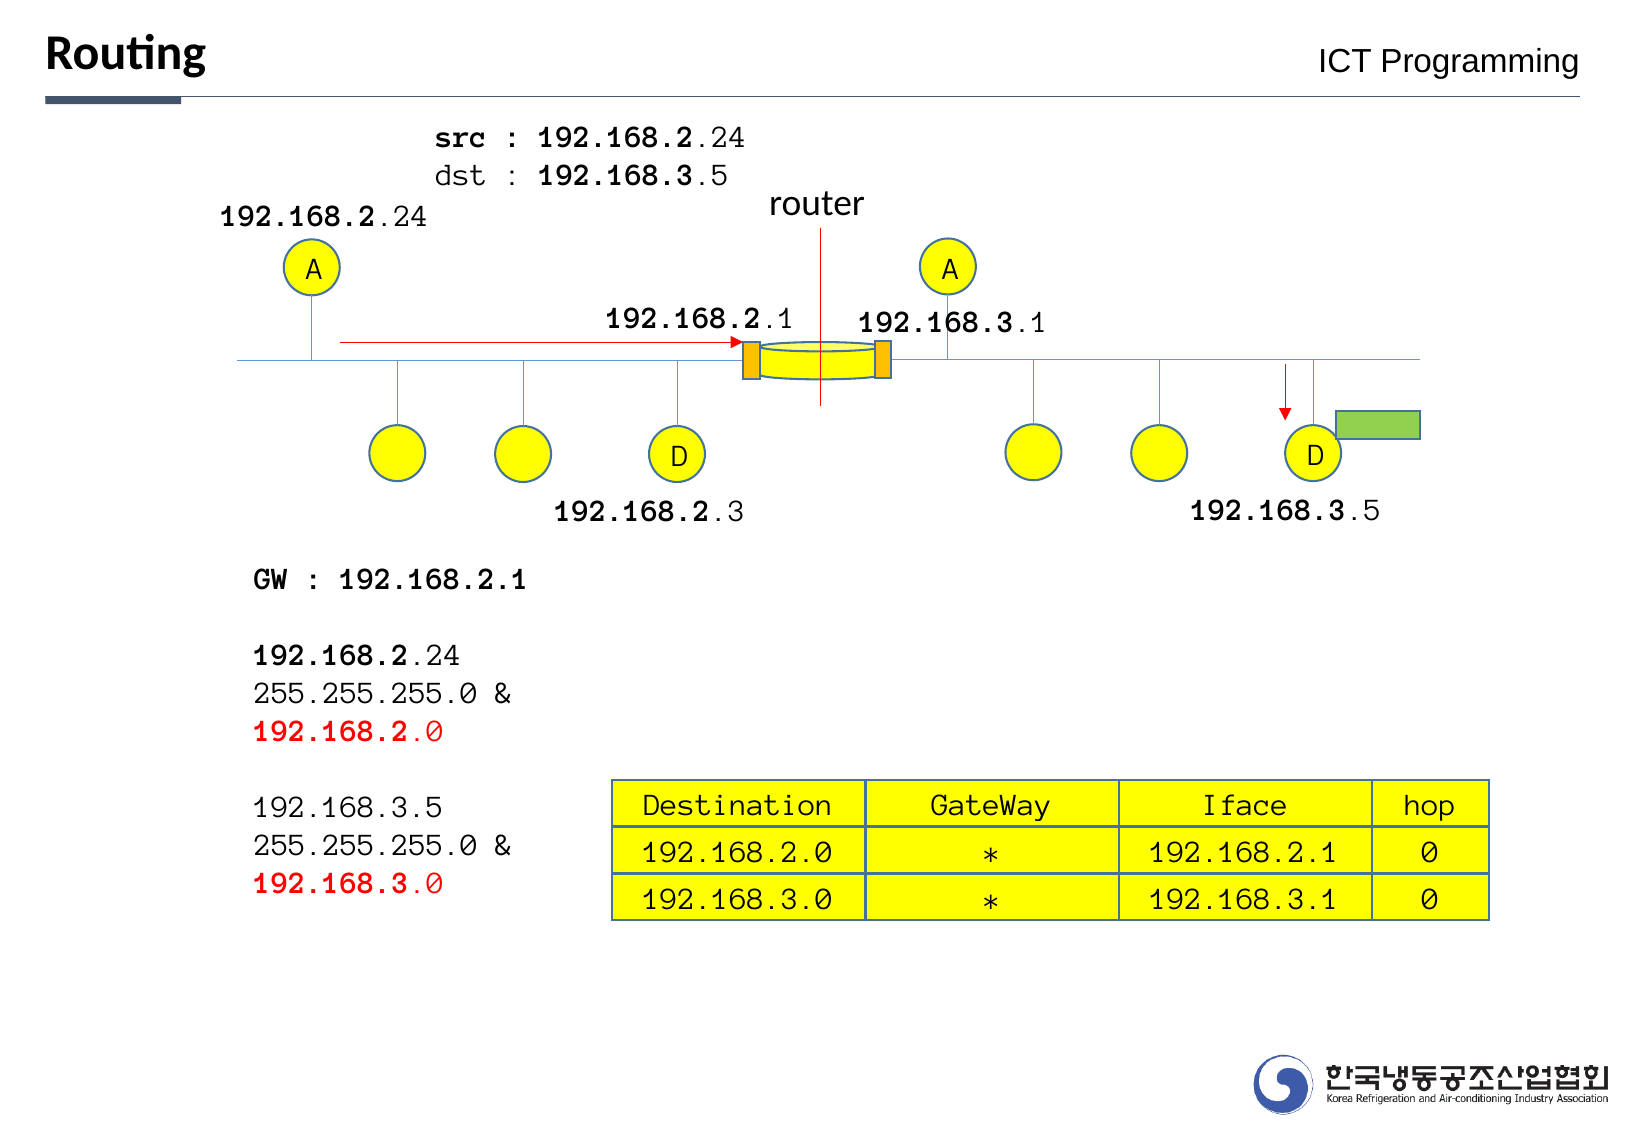

Routing
ICT Programming

src : 192.168.2.24
dst : 192.168.3.5

router
192.168.2.24
A
A
192.168.2.1
192.168.3.1

D

D
192.168.3.5
192.168.2.3
GW : 192.168.2.1

192.168.2.24
255.255.255.0 &
192.168.2.0

192.168.3.5
255.255.255.0 &
192.168.3.0

Destination
GateWay
Iface
hop
192.168.2.0
*
192.168.2.1
0
192.168.3.0
*
192.168.3.1
0